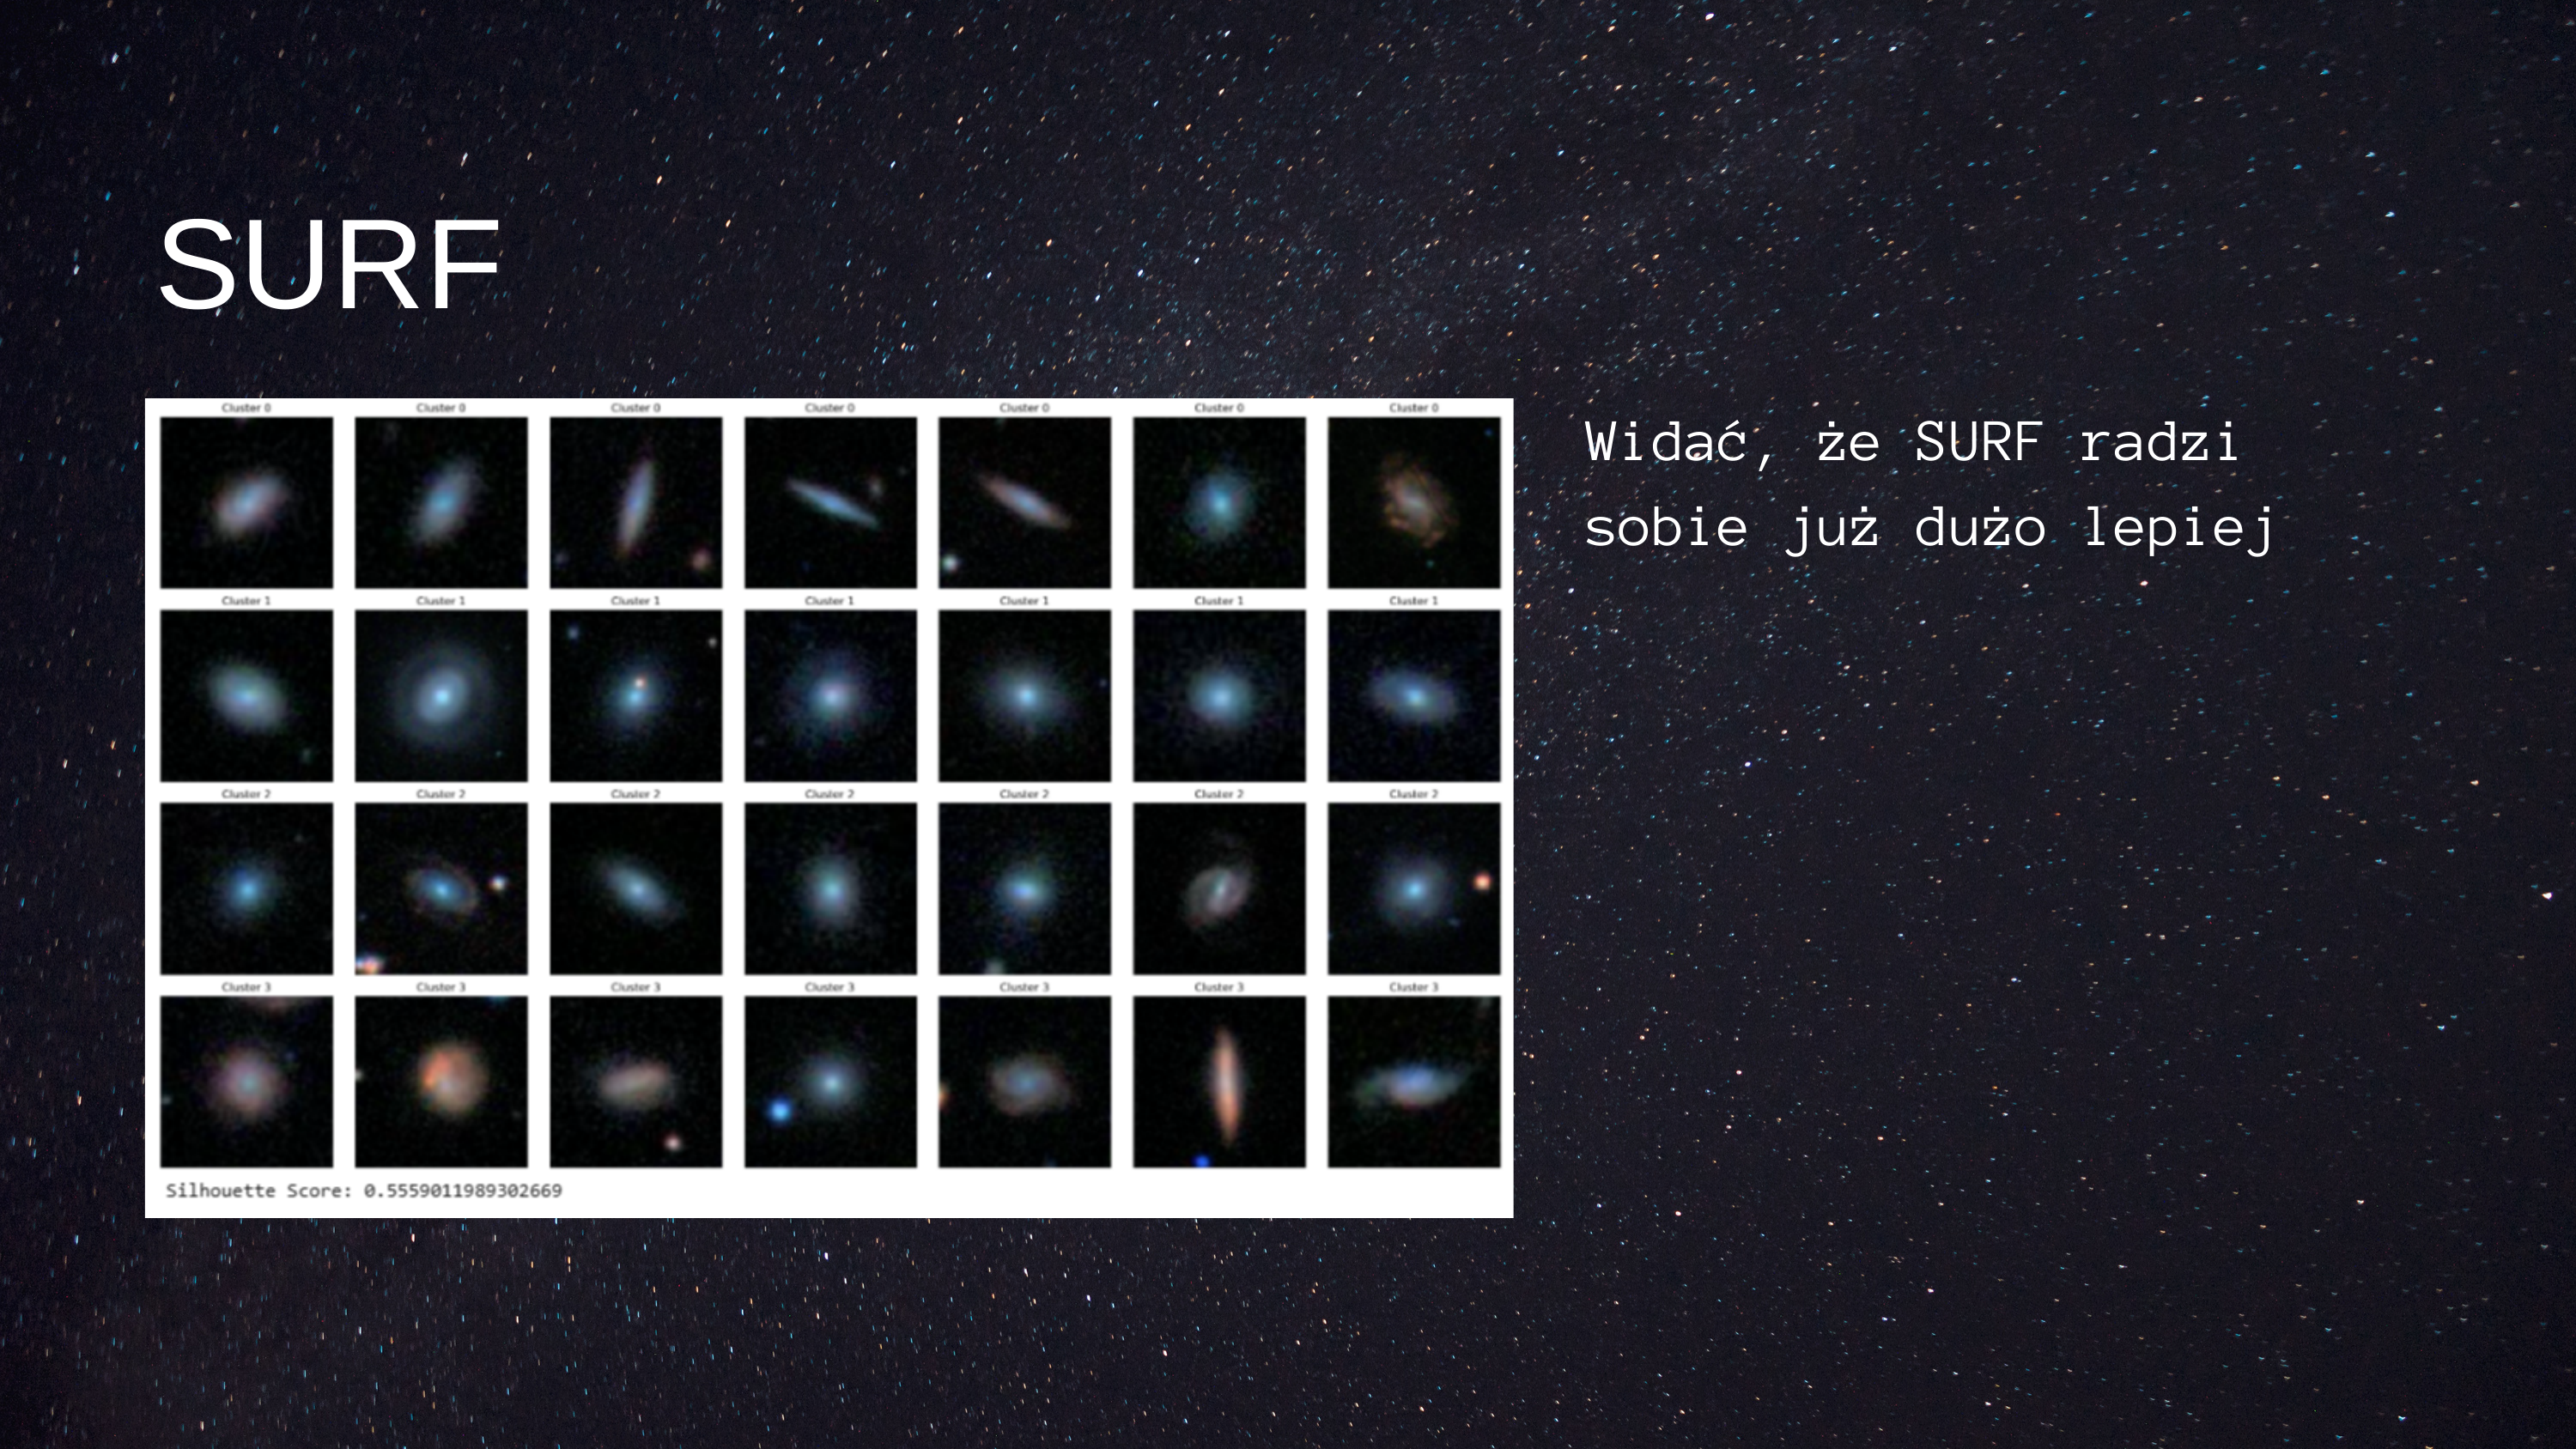

SURF
Widać, że SURF radzi sobie już dużo lepiej